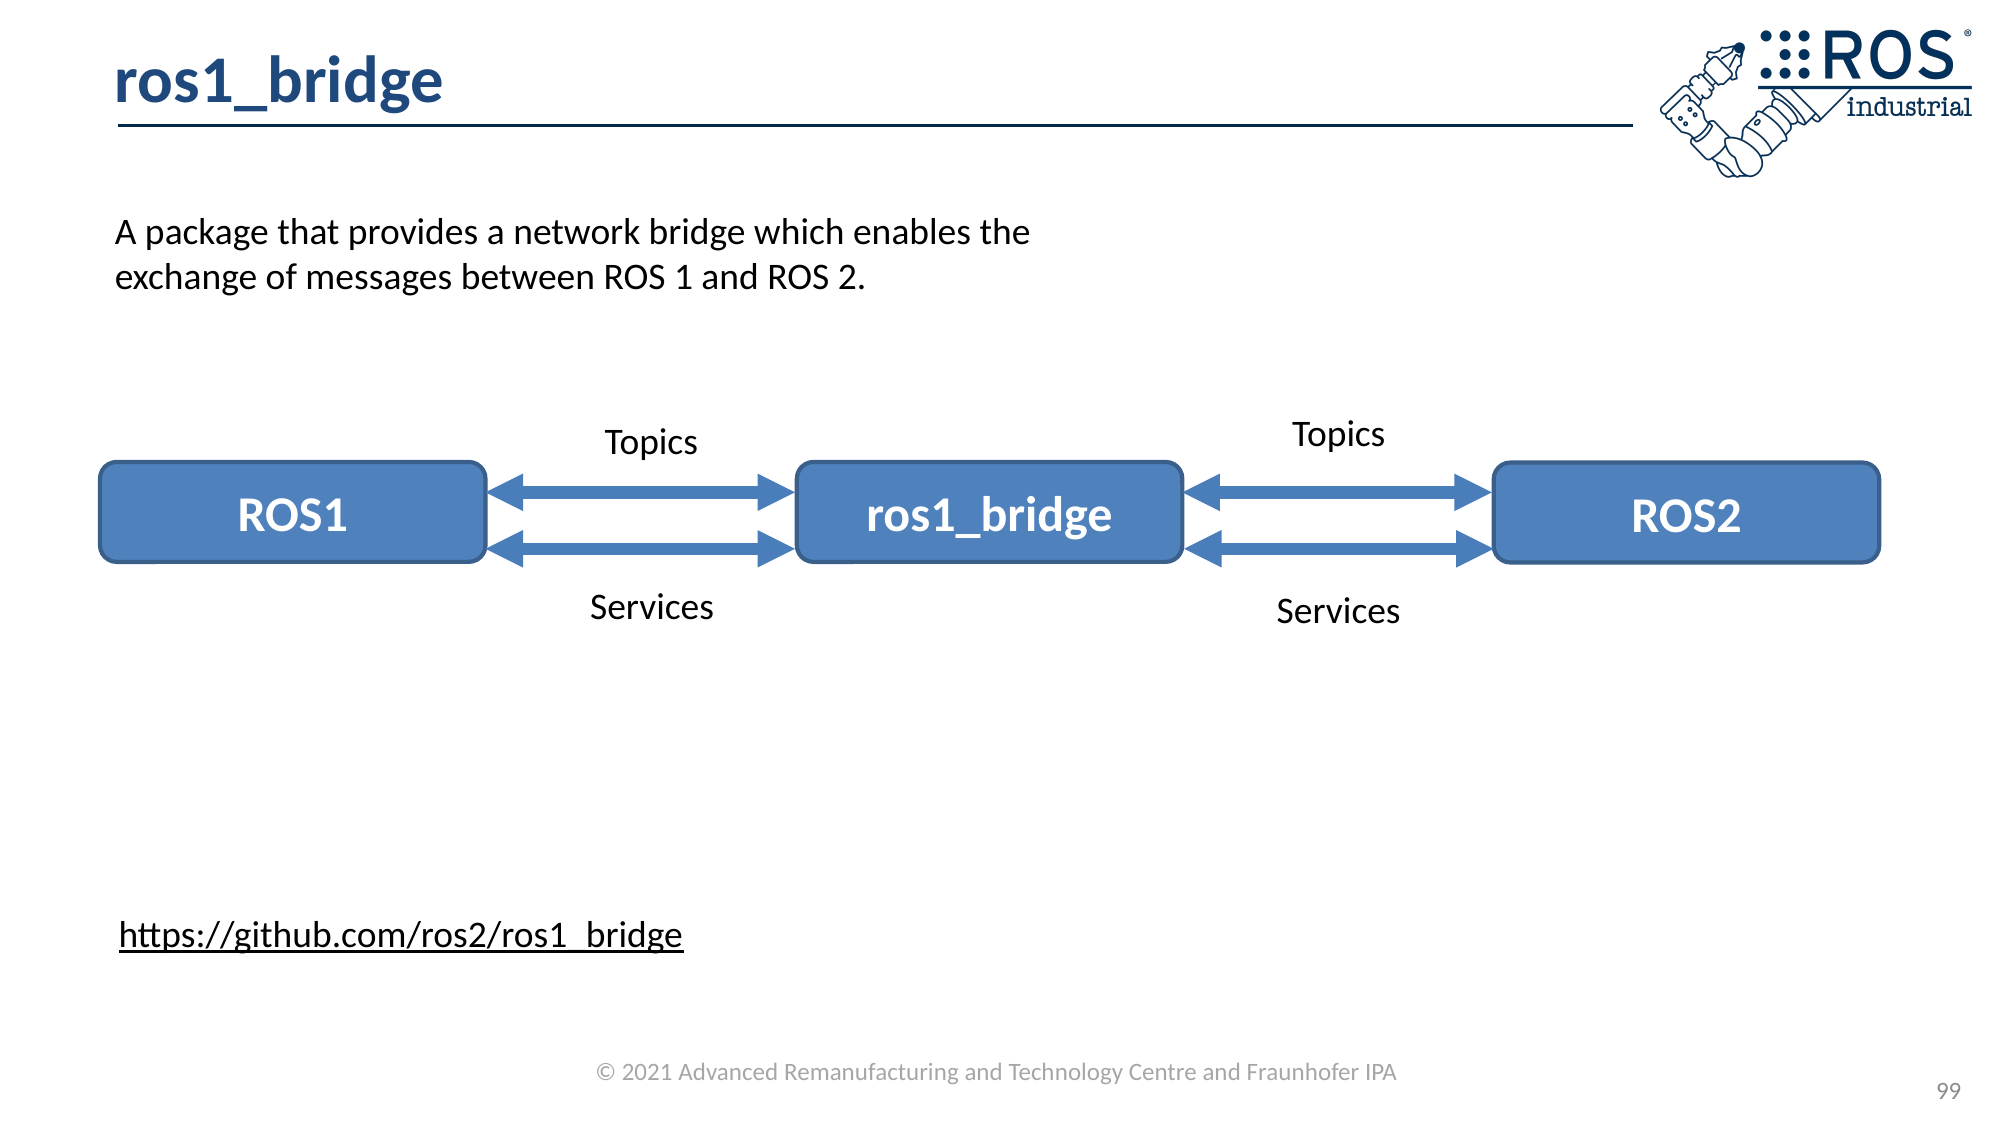

# ros1_bridge
A package that provides a network bridge which enables the exchange of messages between ROS 1 and ROS 2.
Topics
Topics
ROS1
ros1_bridge
ROS2
Services
Services
https://github.com/ros2/ros1_bridge
99